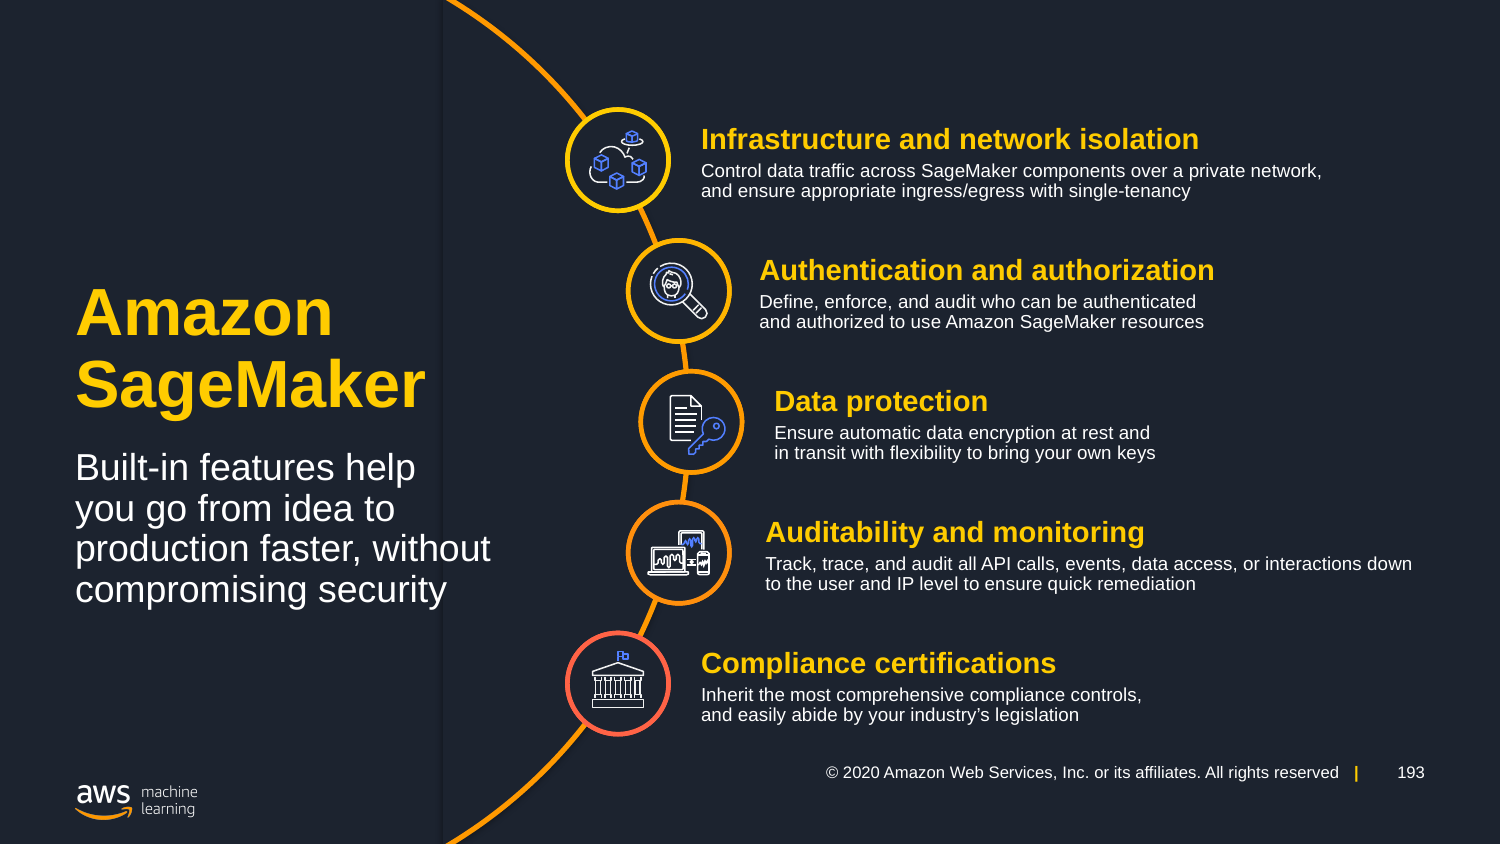

Infrastructure and network isolation

Control data traffic across SageMaker components over a private network,
and ensure appropriate ingress/egress with single-tenancy
# Amazon SageMaker

Authentication and authorization
Define, enforce, and audit who can be authenticated
and authorized to use Amazon SageMaker resources
Data protection

Ensure automatic data encryption at rest and
in transit with flexibility to bring your own keys
Built-in features help
you go from idea to production faster, without compromising security
Auditability and monitoring

Track, trace, and audit all API calls, events, data access, or interactions down to the user and IP level to ensure quick remediation

Compliance certifications
Inherit the most comprehensive compliance controls,
and easily abide by your industry’s legislation